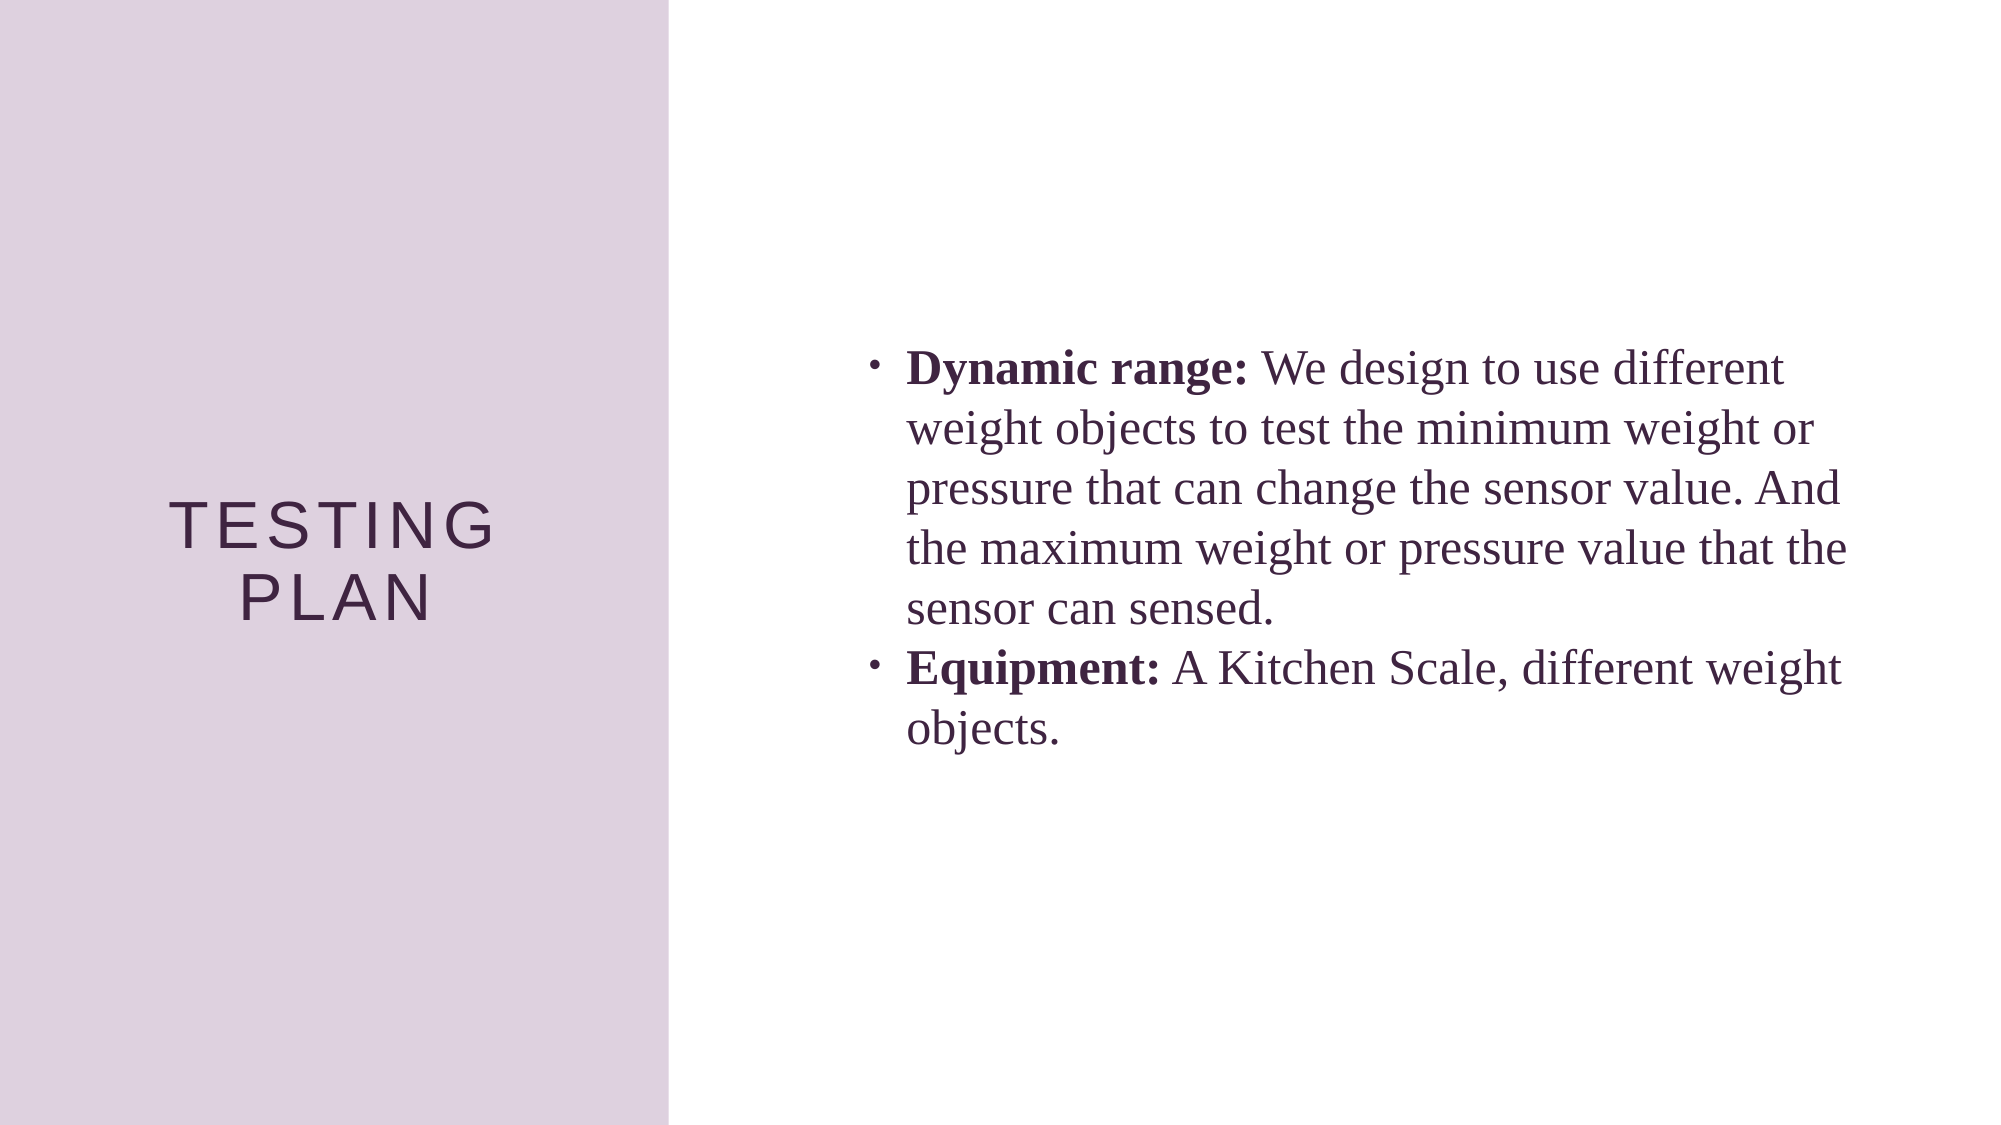

# Testing plan
Dynamic range: We design to use different weight objects to test the minimum weight or pressure that can change the sensor value. And the maximum weight or pressure value that the sensor can sensed.
Equipment: A Kitchen Scale, different weight objects.